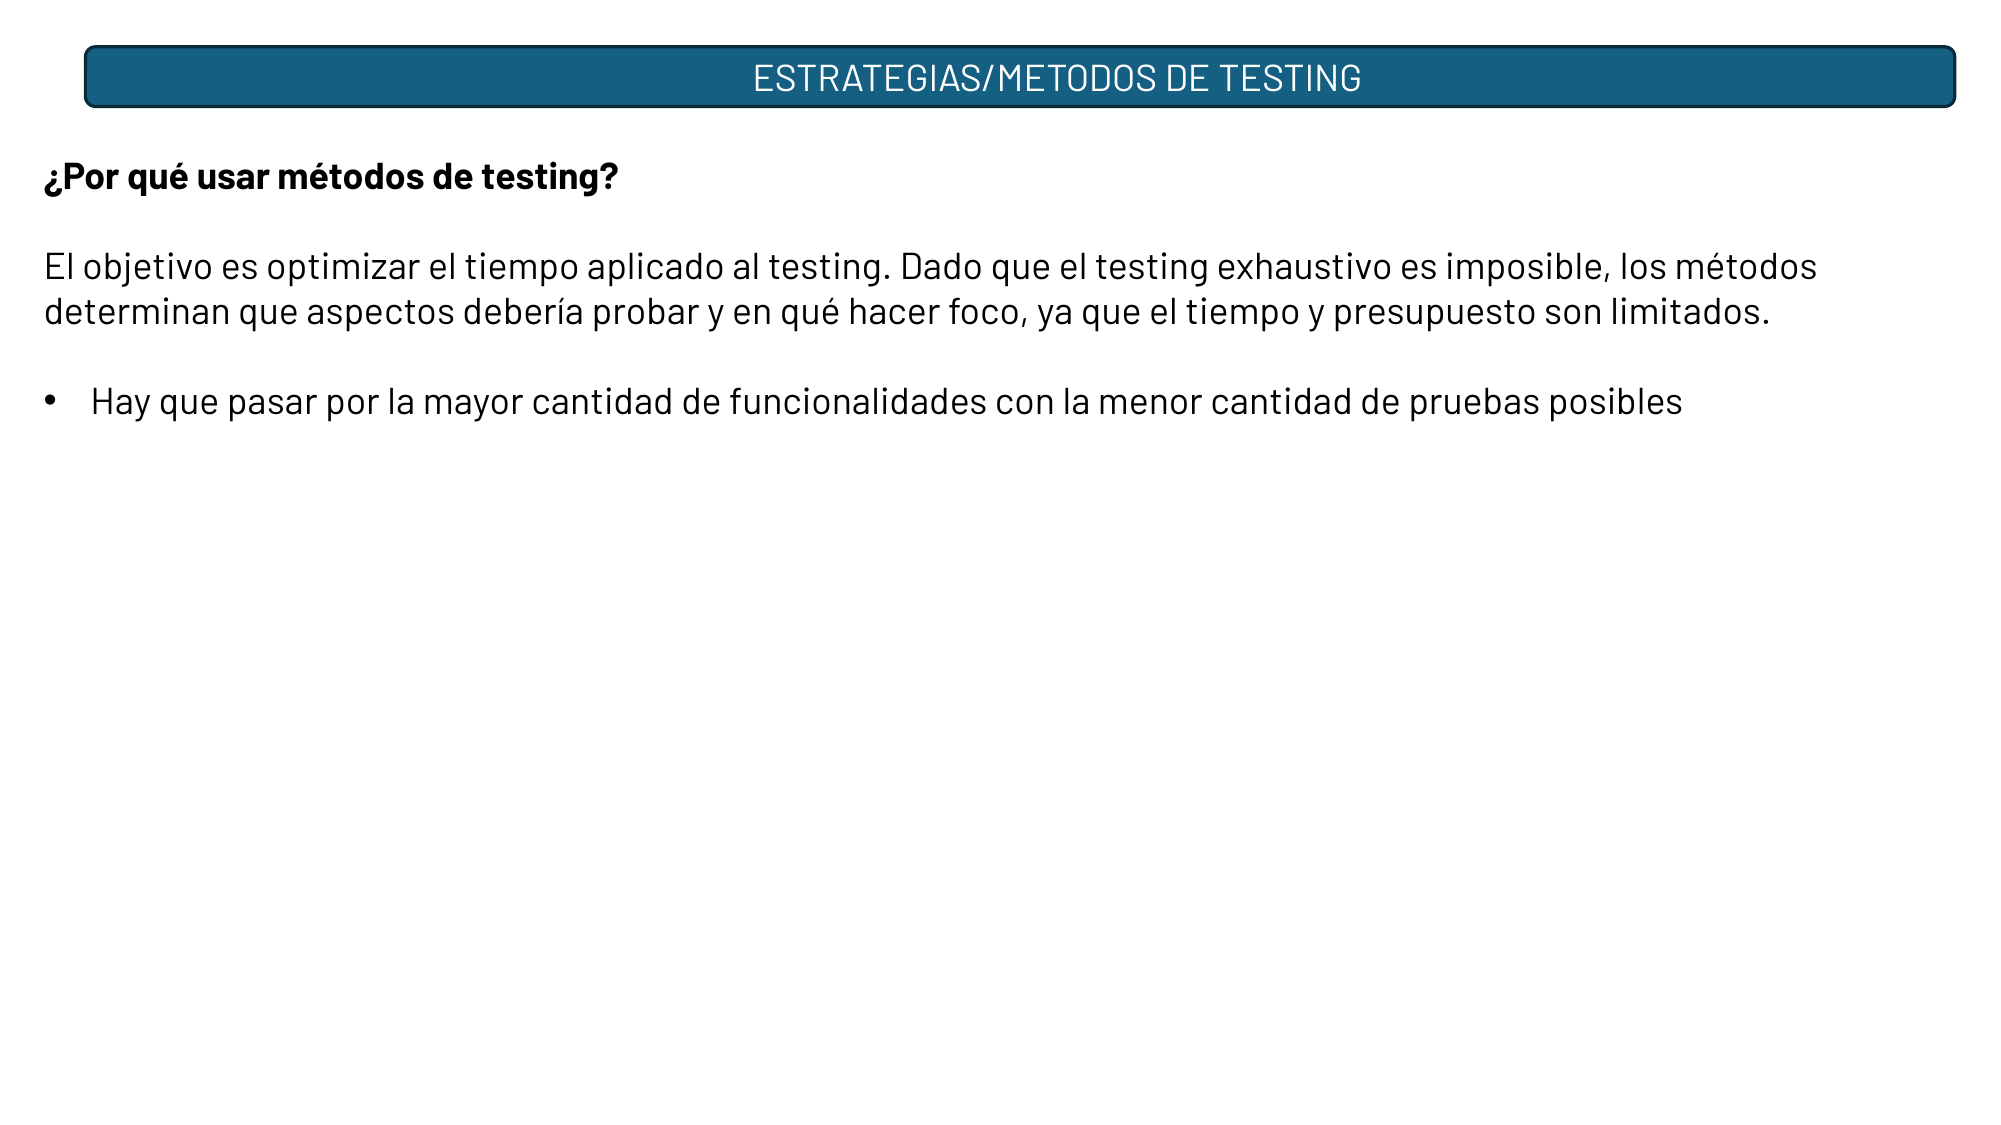

ESTRATEGIAS/METODOS DE TESTING
¿Por qué usar métodos de testing?

El objetivo es optimizar el tiempo aplicado al testing. Dado que el testing exhaustivo es imposible, los métodos determinan que aspectos debería probar y en qué hacer foco, ya que el tiempo y presupuesto son limitados.

Hay que pasar por la mayor cantidad de funcionalidades con la menor cantidad de pruebas posibles